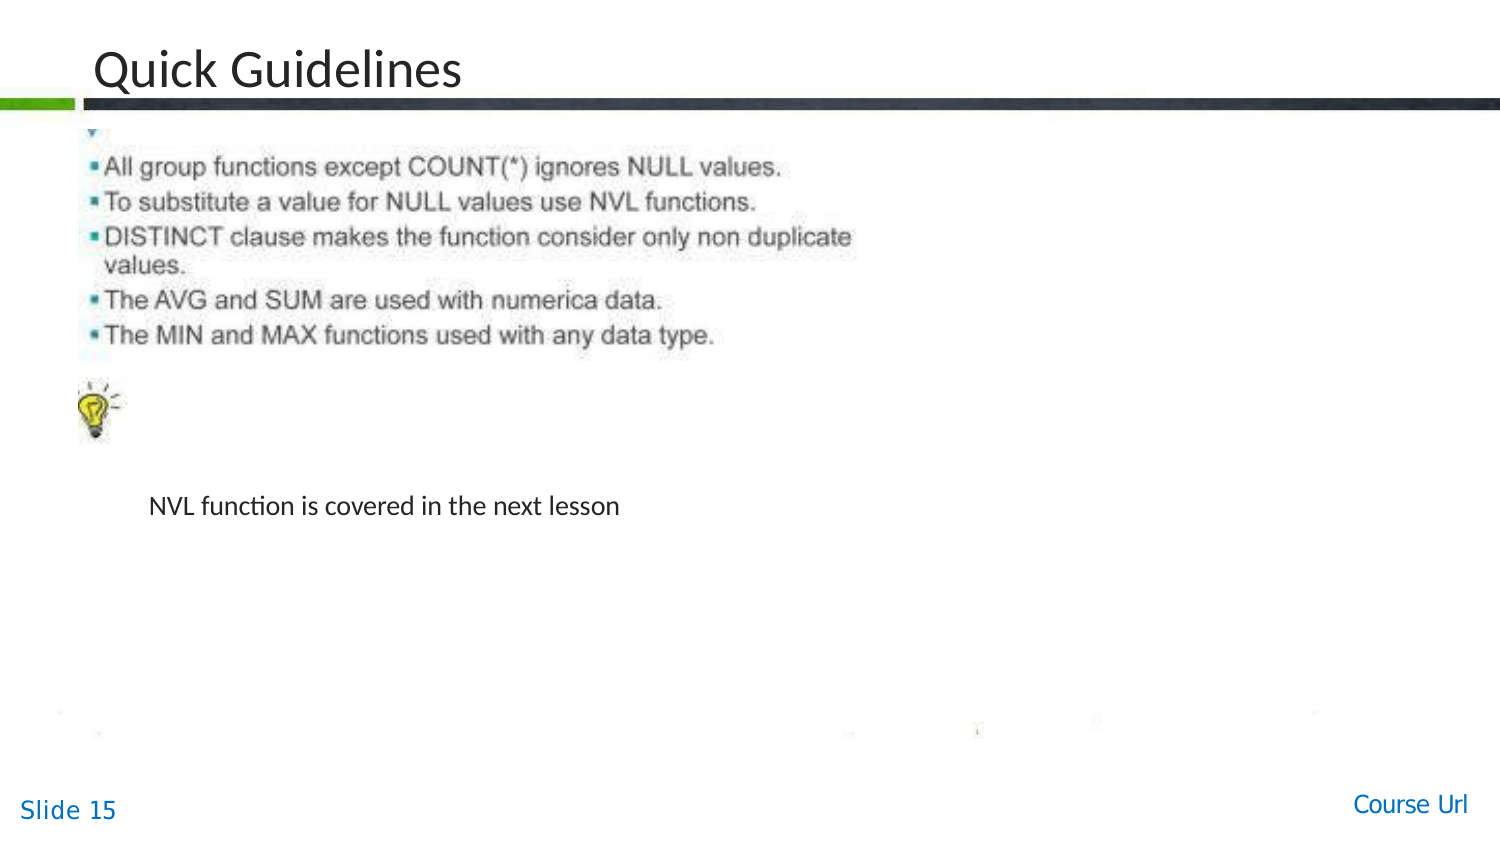

# Quick Guidelines

NVL function is covered in the next lesson
Course Url
Slide 15